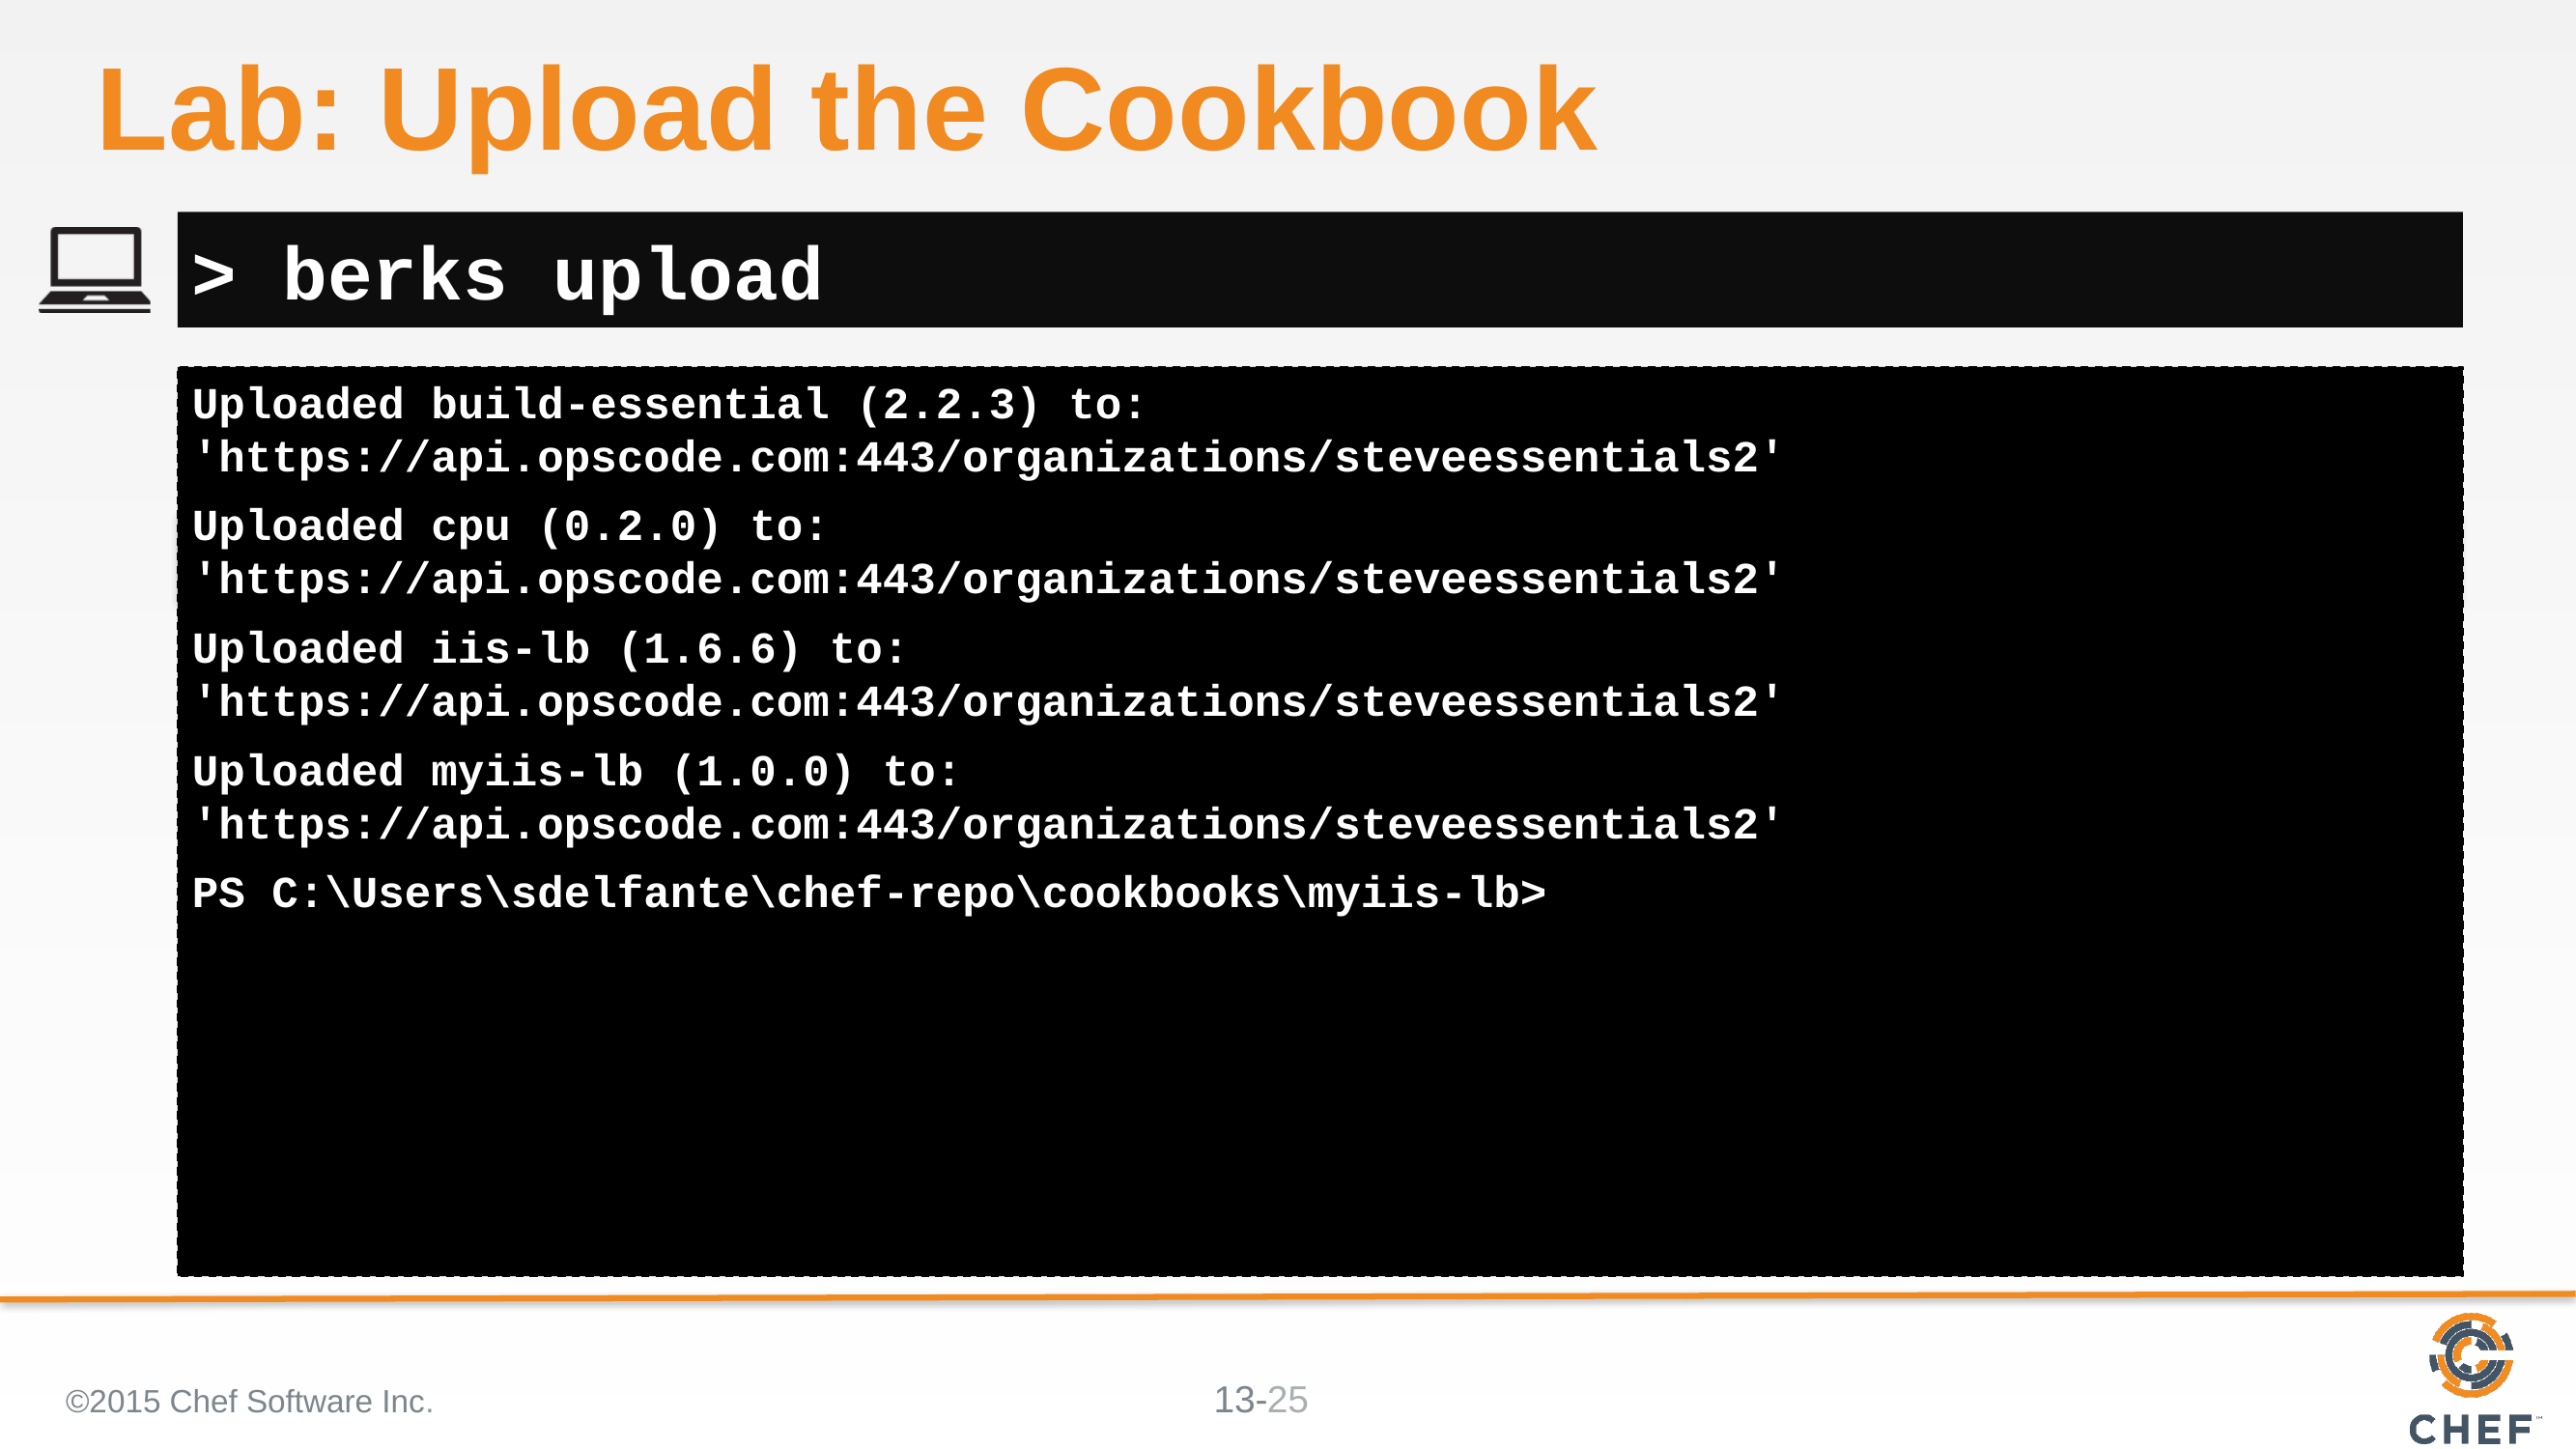

# Lab: Upload the Cookbook
> berks upload
Uploaded build-essential (2.2.3) to: 'https://api.opscode.com:443/organizations/steveessentials2'
Uploaded cpu (0.2.0) to: 'https://api.opscode.com:443/organizations/steveessentials2'
Uploaded iis-lb (1.6.6) to: 'https://api.opscode.com:443/organizations/steveessentials2'
Uploaded myiis-lb (1.0.0) to: 'https://api.opscode.com:443/organizations/steveessentials2'
PS C:\Users\sdelfante\chef-repo\cookbooks\myiis-lb>
©2015 Chef Software Inc.
25